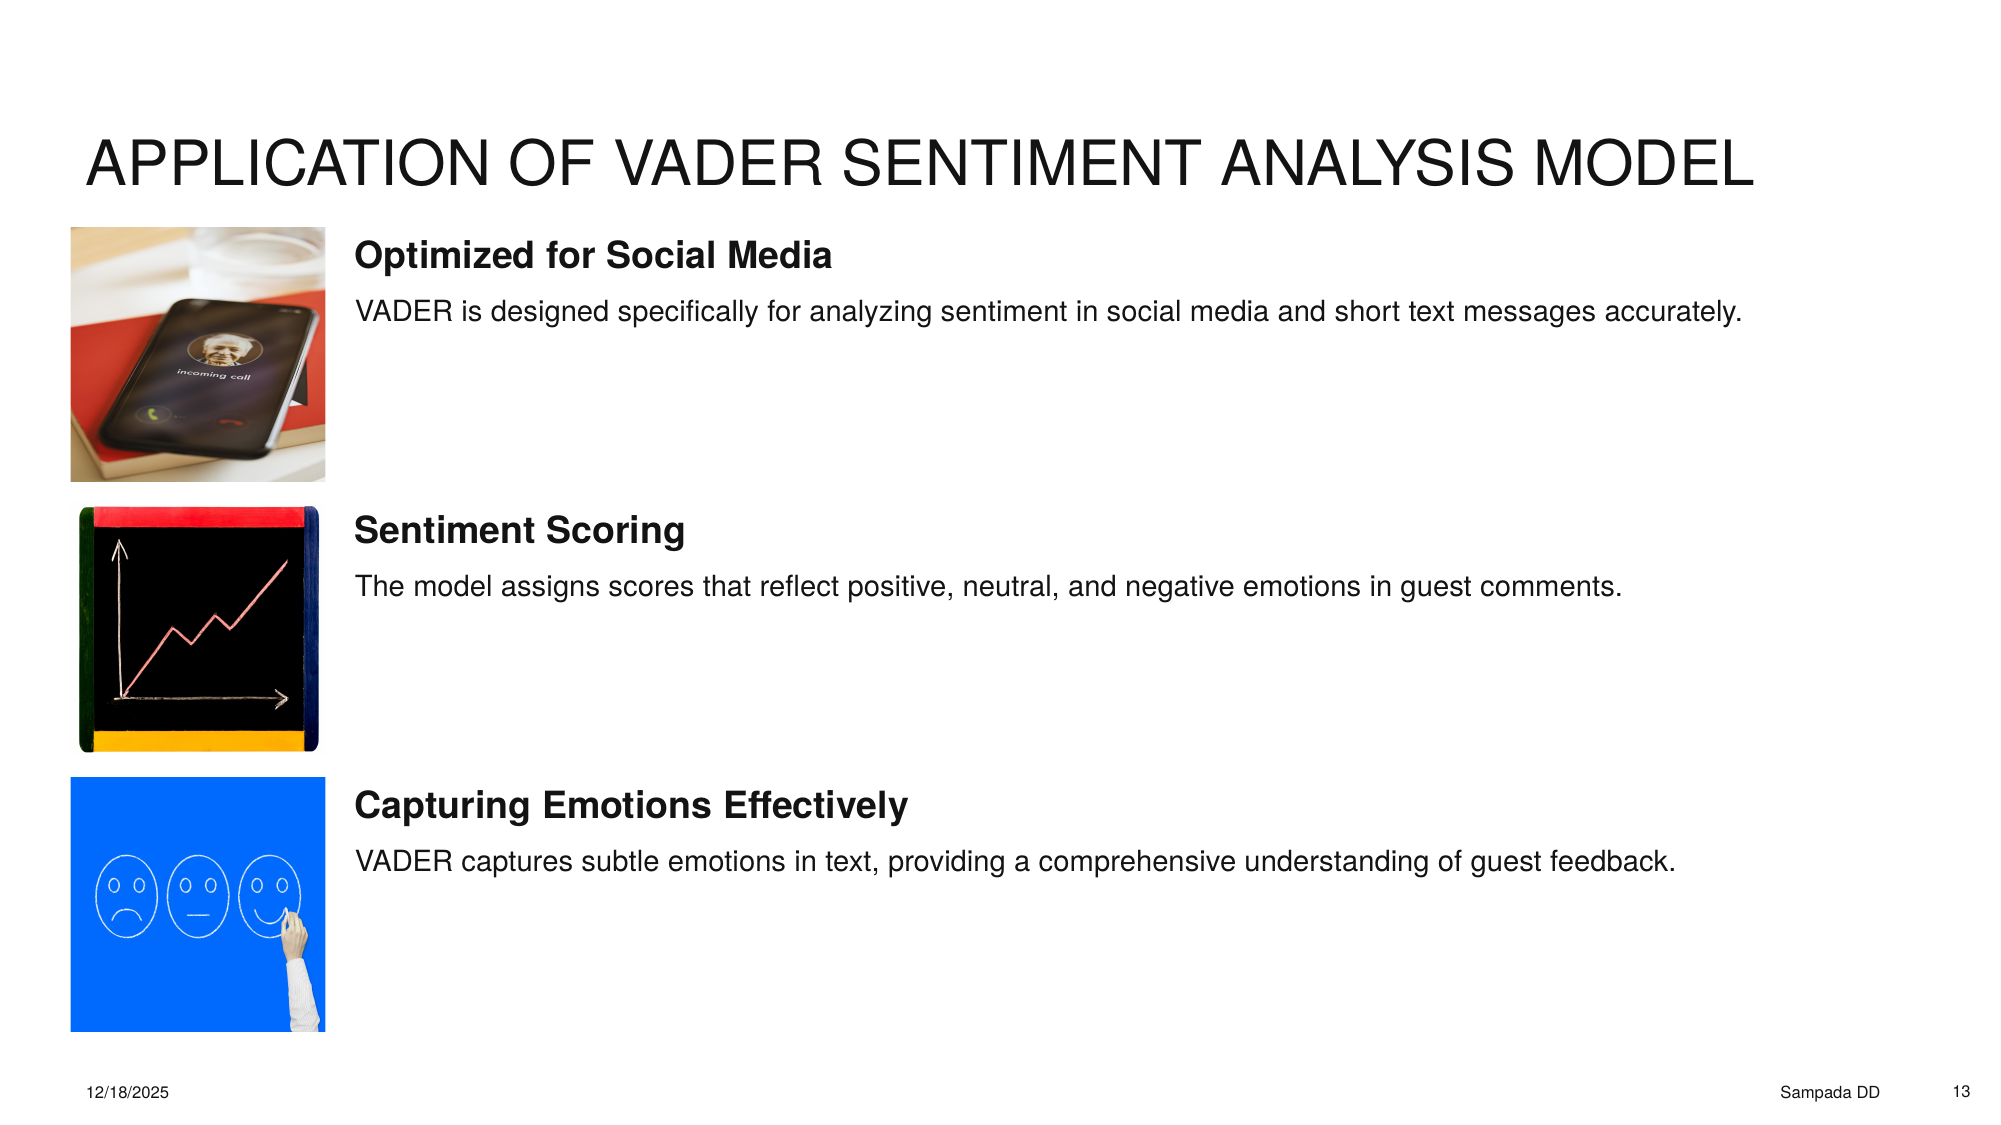

# Application of VADER Sentiment Analysis Model
Optimized for Social Media
VADER is designed specifically for analyzing sentiment in social media and short text messages accurately.
Sentiment Scoring
The model assigns scores that reflect positive, neutral, and negative emotions in guest comments.
Capturing Emotions Effectively
VADER captures subtle emotions in text, providing a comprehensive understanding of guest feedback.
12/18/2025
Sampada DD
13